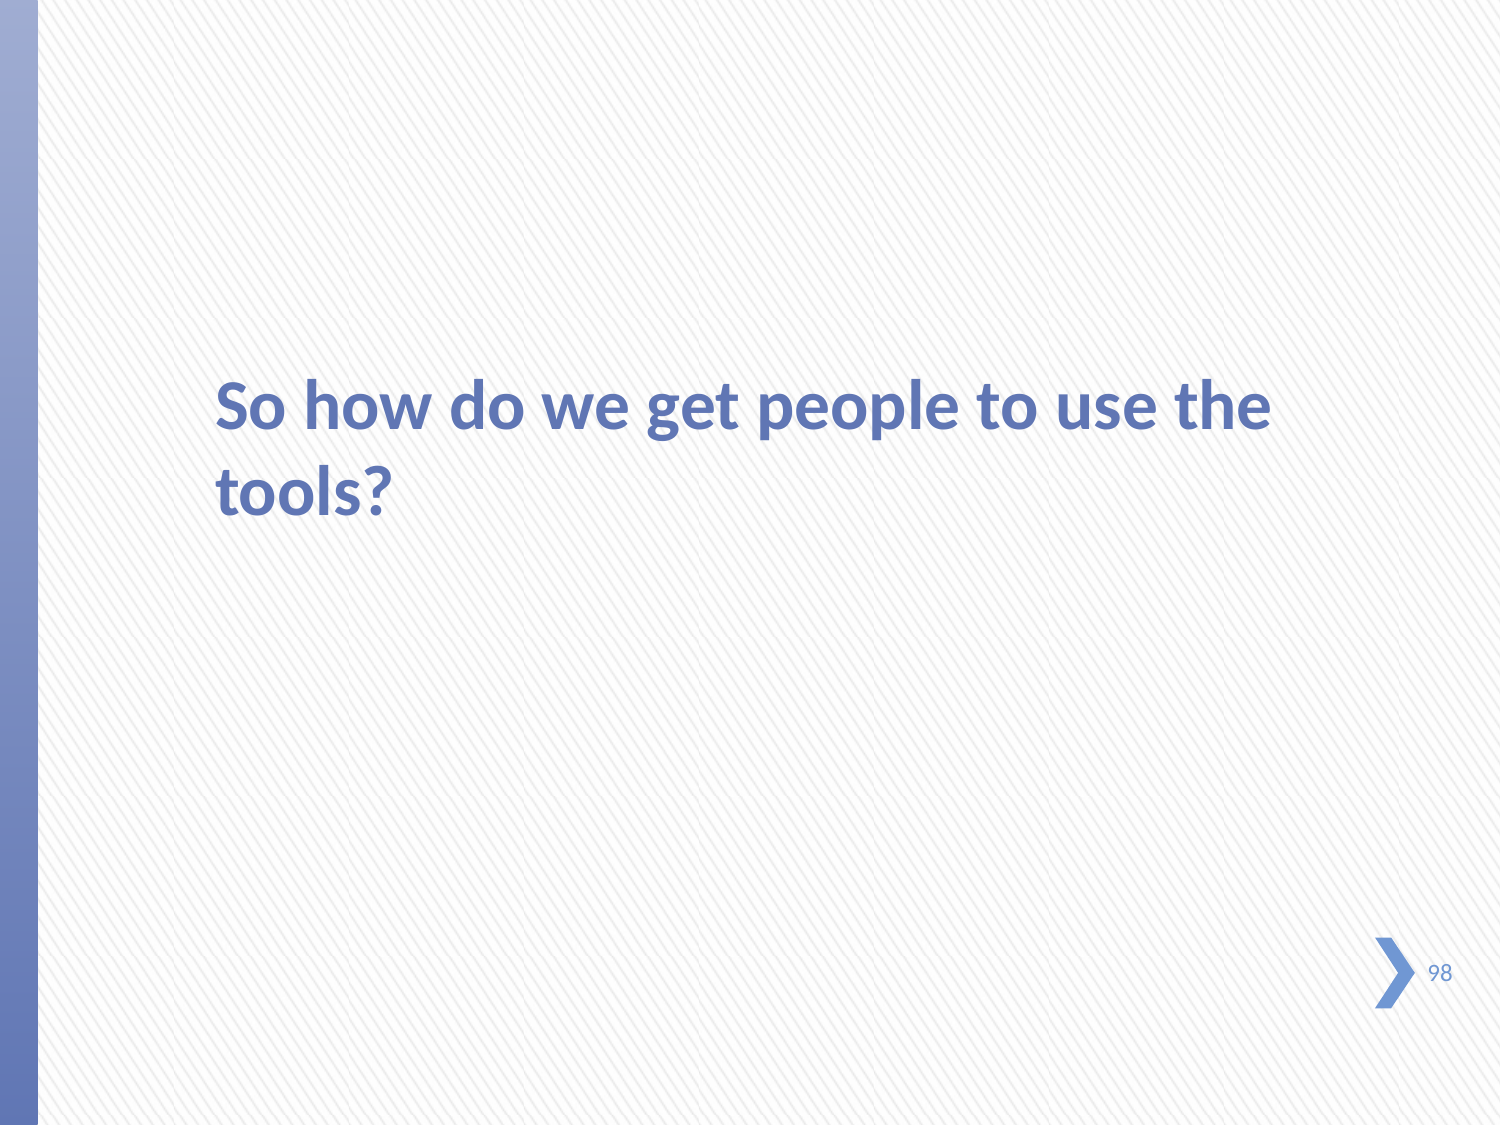

# So how do we get people to use the tools?

98